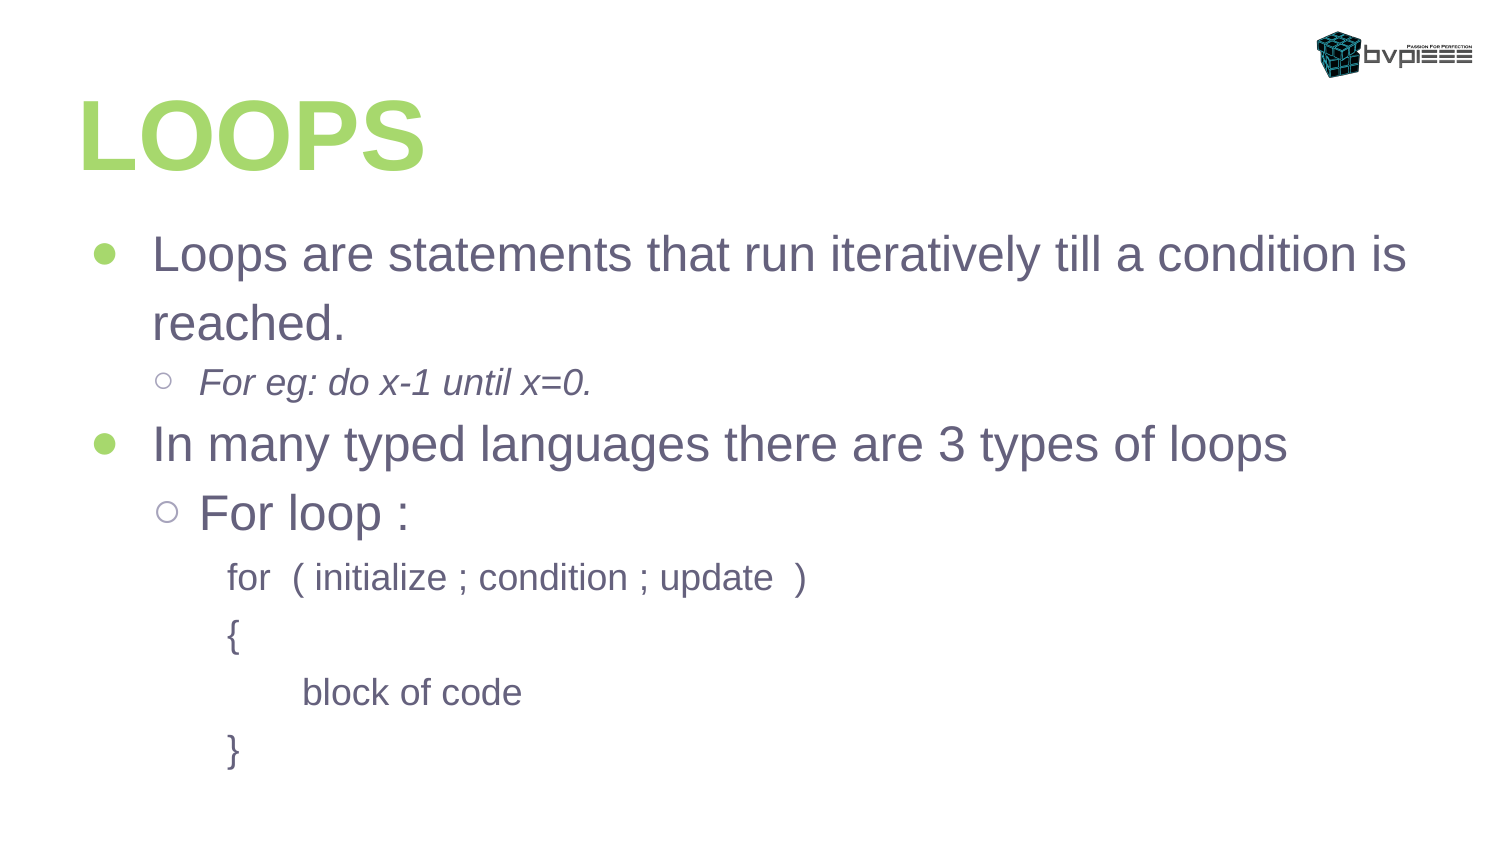

# LOOPS
Loops are statements that run iteratively till a condition is reached.
For eg: do x-1 until x=0.
In many typed languages there are 3 types of loops
For loop :
for  ( initialize ; condition ; update  )
{
block of code
}